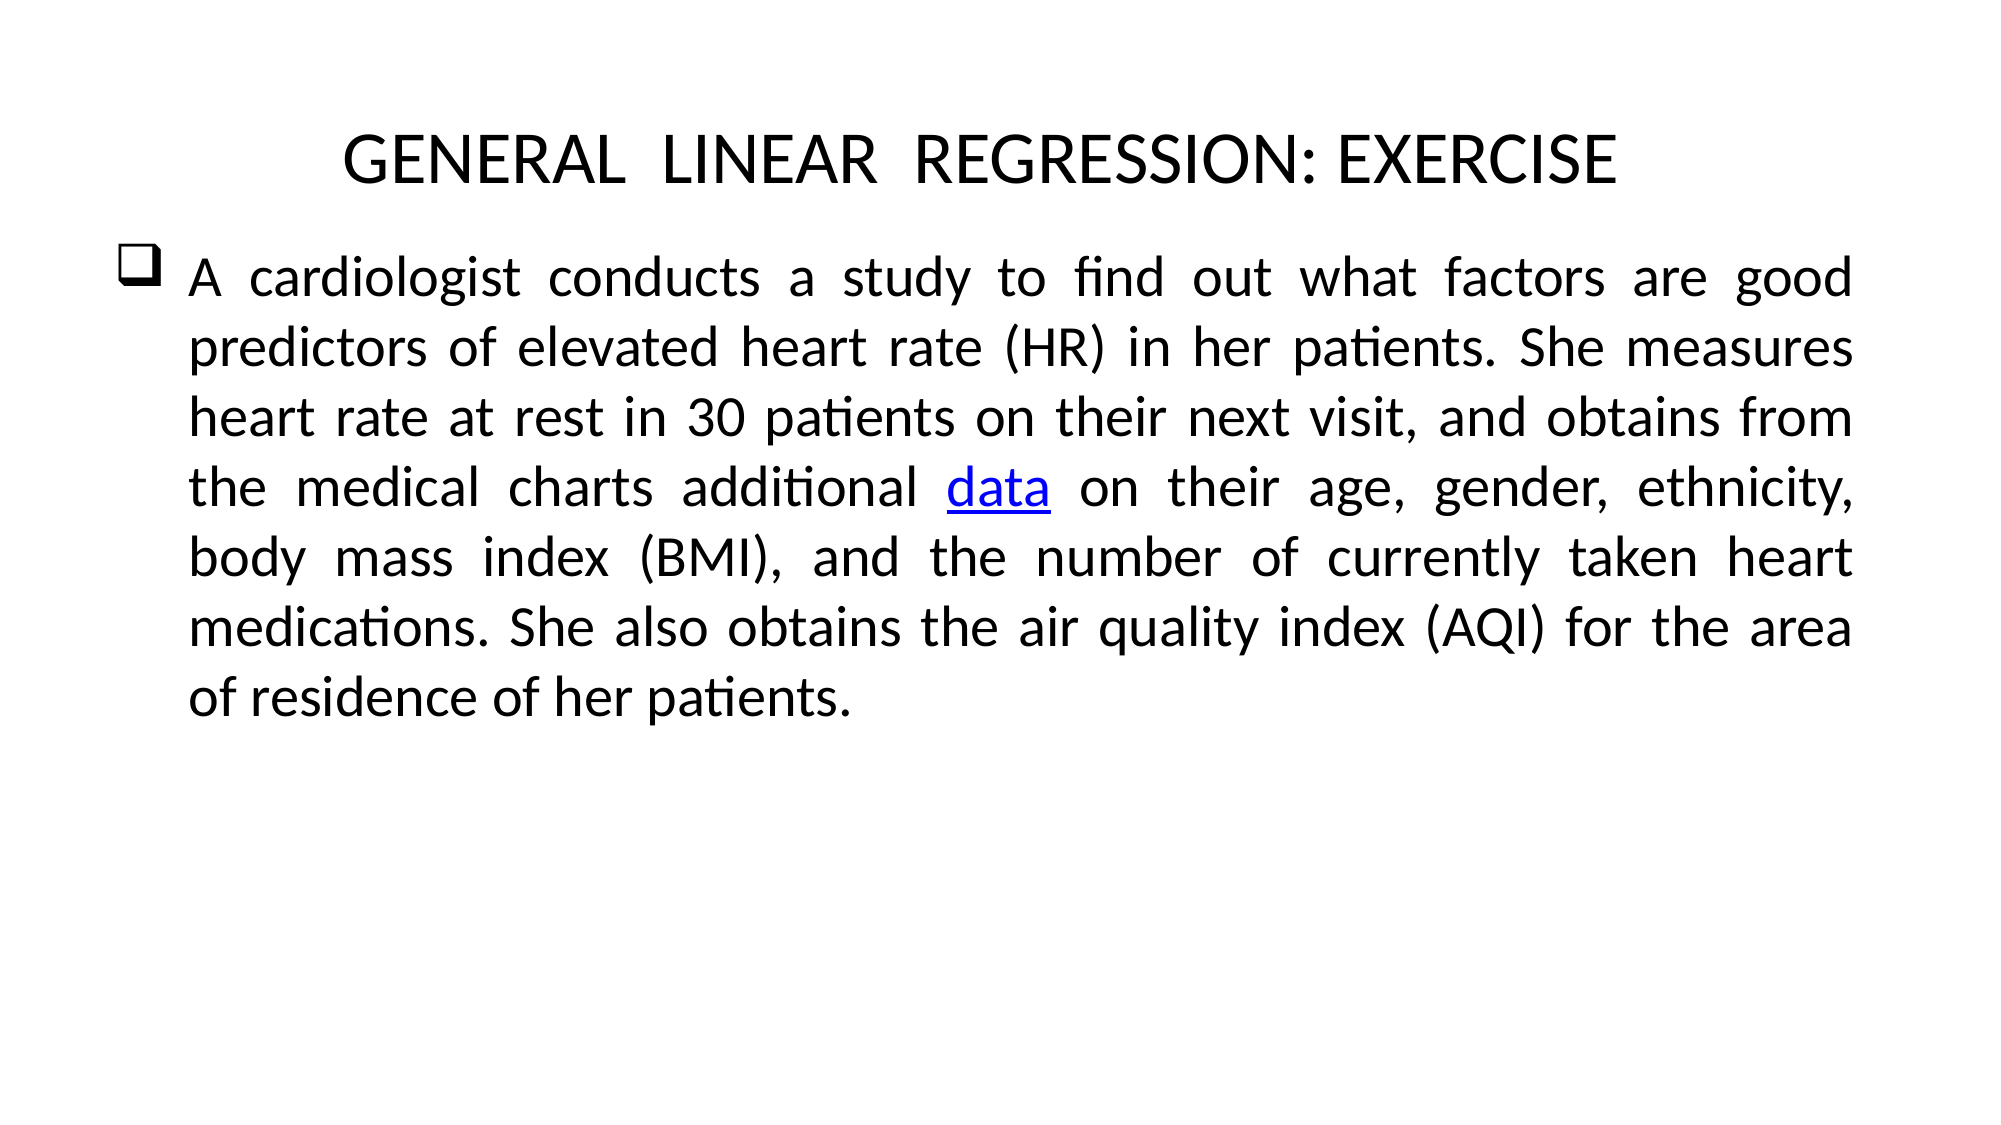

General  Linear  regression: EXERCISE
A cardiologist conducts a study to find out what factors are good predictors of elevated heart rate (HR) in her patients. She measures heart rate at rest in 30 patients on their next visit, and obtains from the medical charts additional data on their age, gender, ethnicity, body mass index (BMI), and the number of currently taken heart medications. She also obtains the air quality index (AQI) for the area of residence of her patients.

10